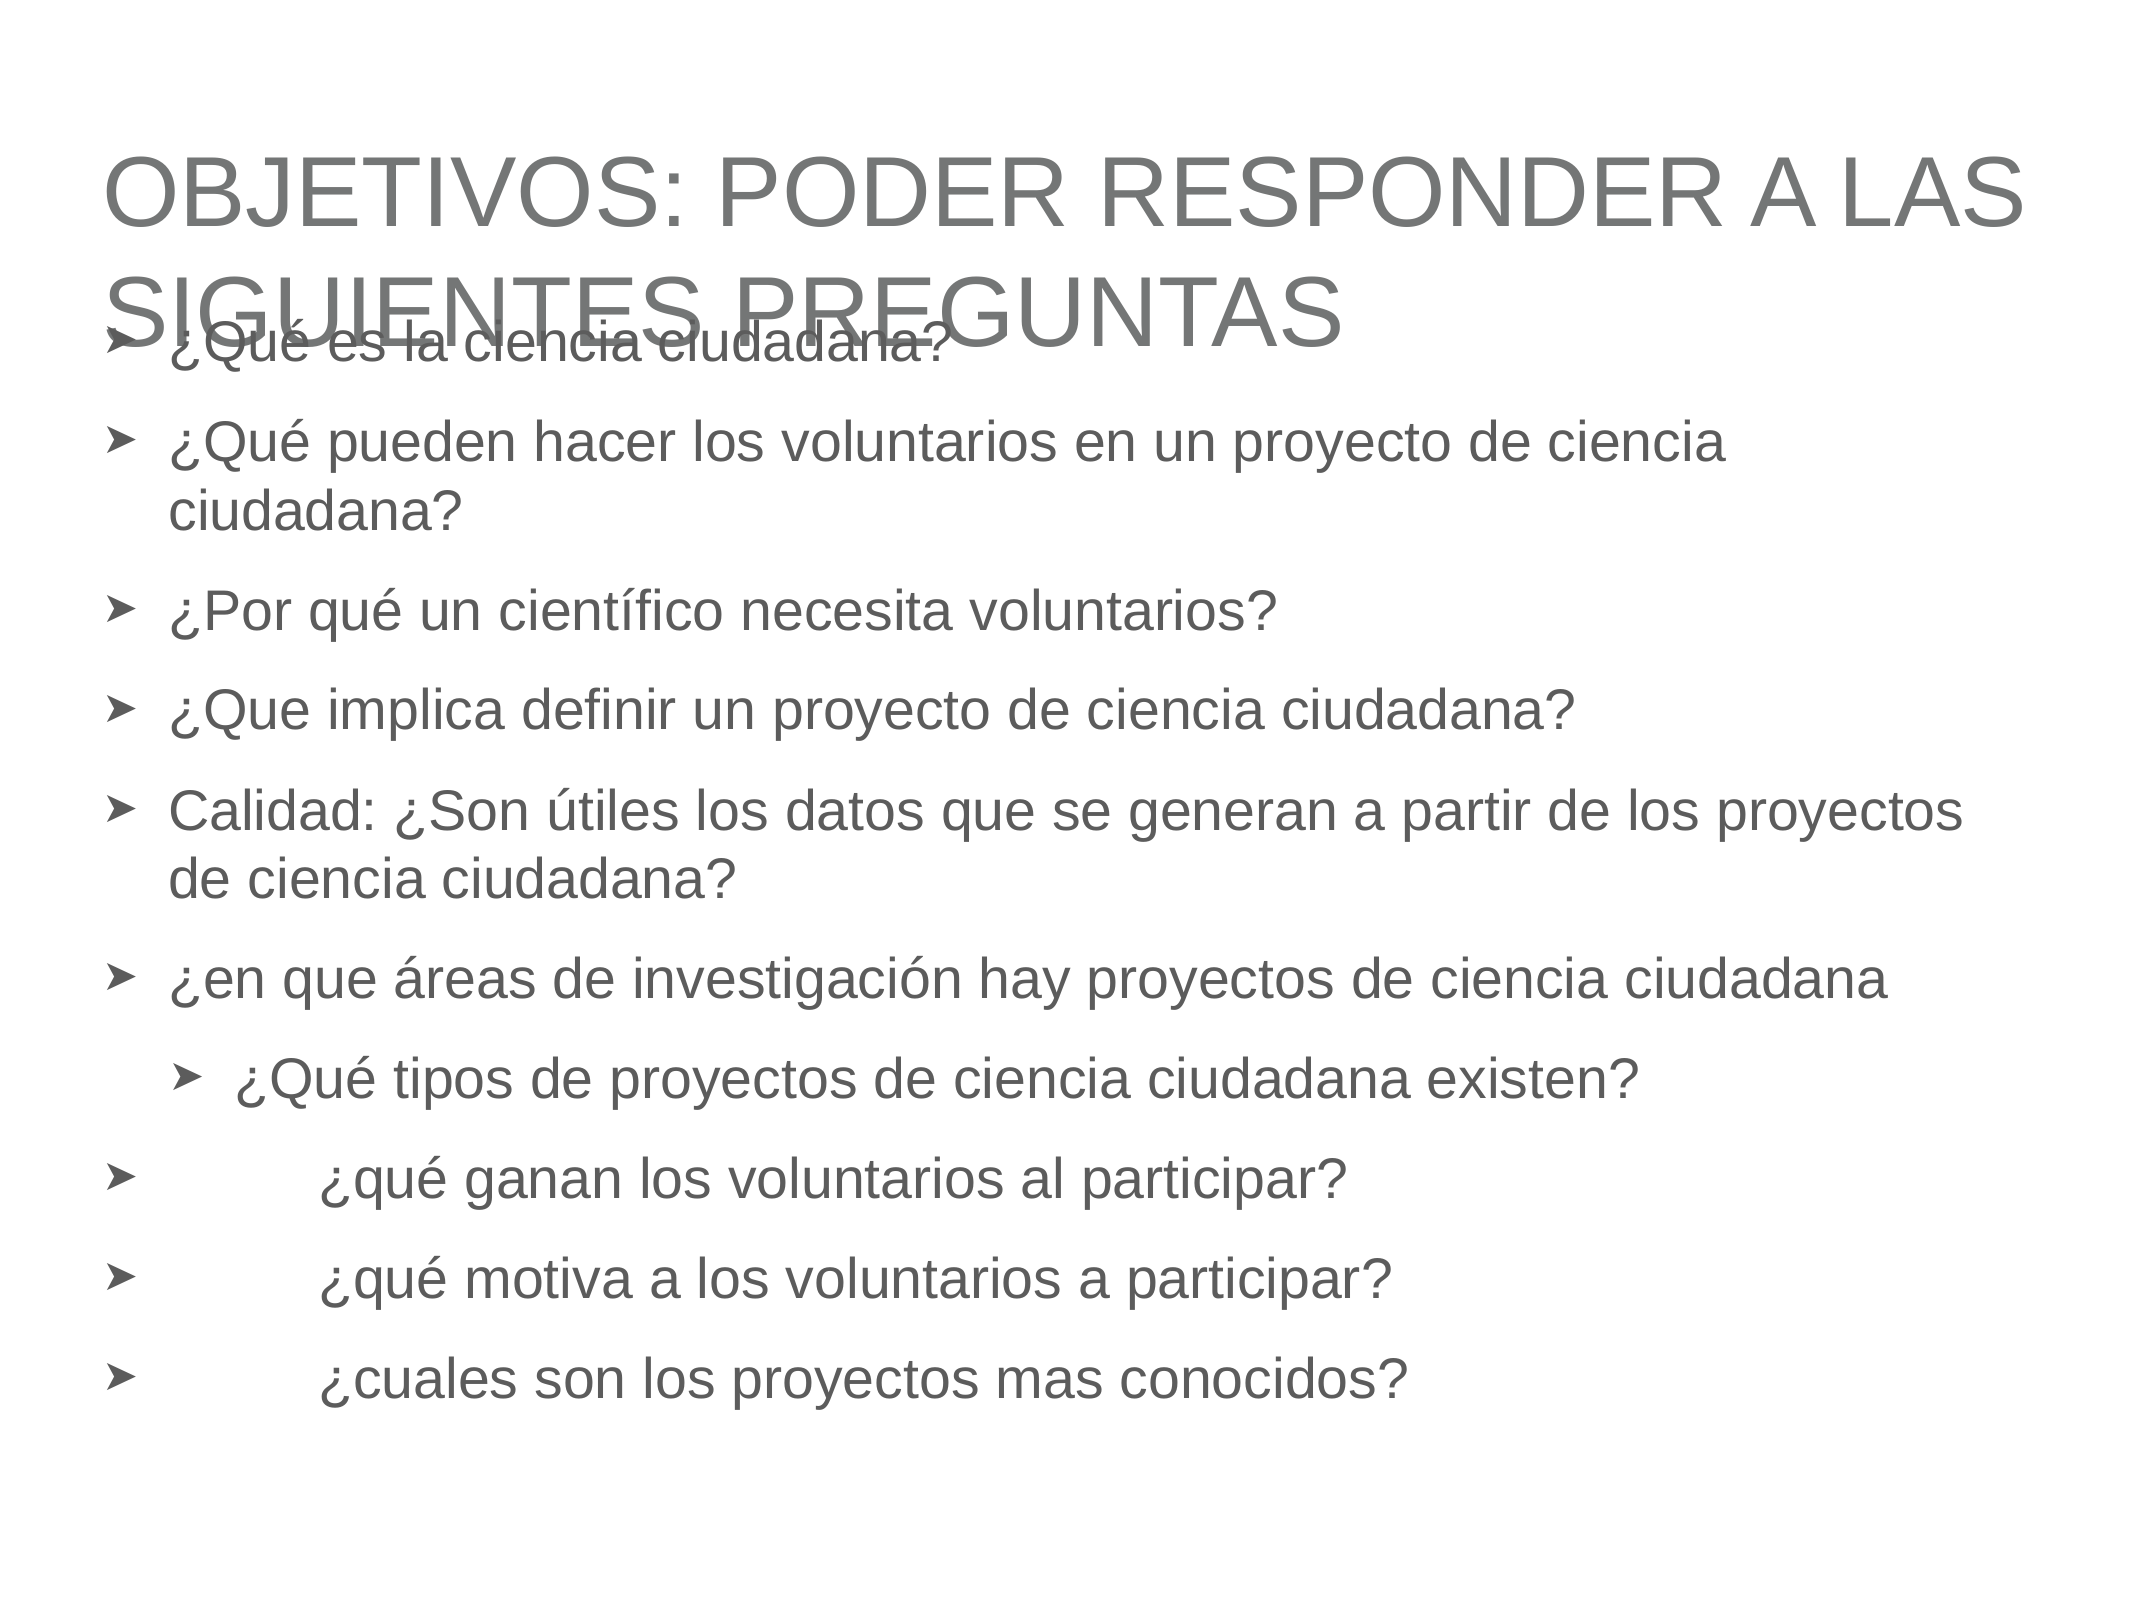

# Objetivos: Poder responder a las siguientes preguntas

¿Qué es la ciencia ciudadana?
¿Qué pueden hacer los voluntarios en un proyecto de ciencia ciudadana?
¿Por qué un científico necesita voluntarios?
¿Que implica definir un proyecto de ciencia ciudadana?
Calidad: ¿Son útiles los datos que se generan a partir de los proyectos de ciencia ciudadana?
¿en que áreas de investigación hay proyectos de ciencia ciudadana
¿Qué tipos de proyectos de ciencia ciudadana existen?
	¿qué ganan los voluntarios al participar?
	¿qué motiva a los voluntarios a participar?
	¿cuales son los proyectos mas conocidos?